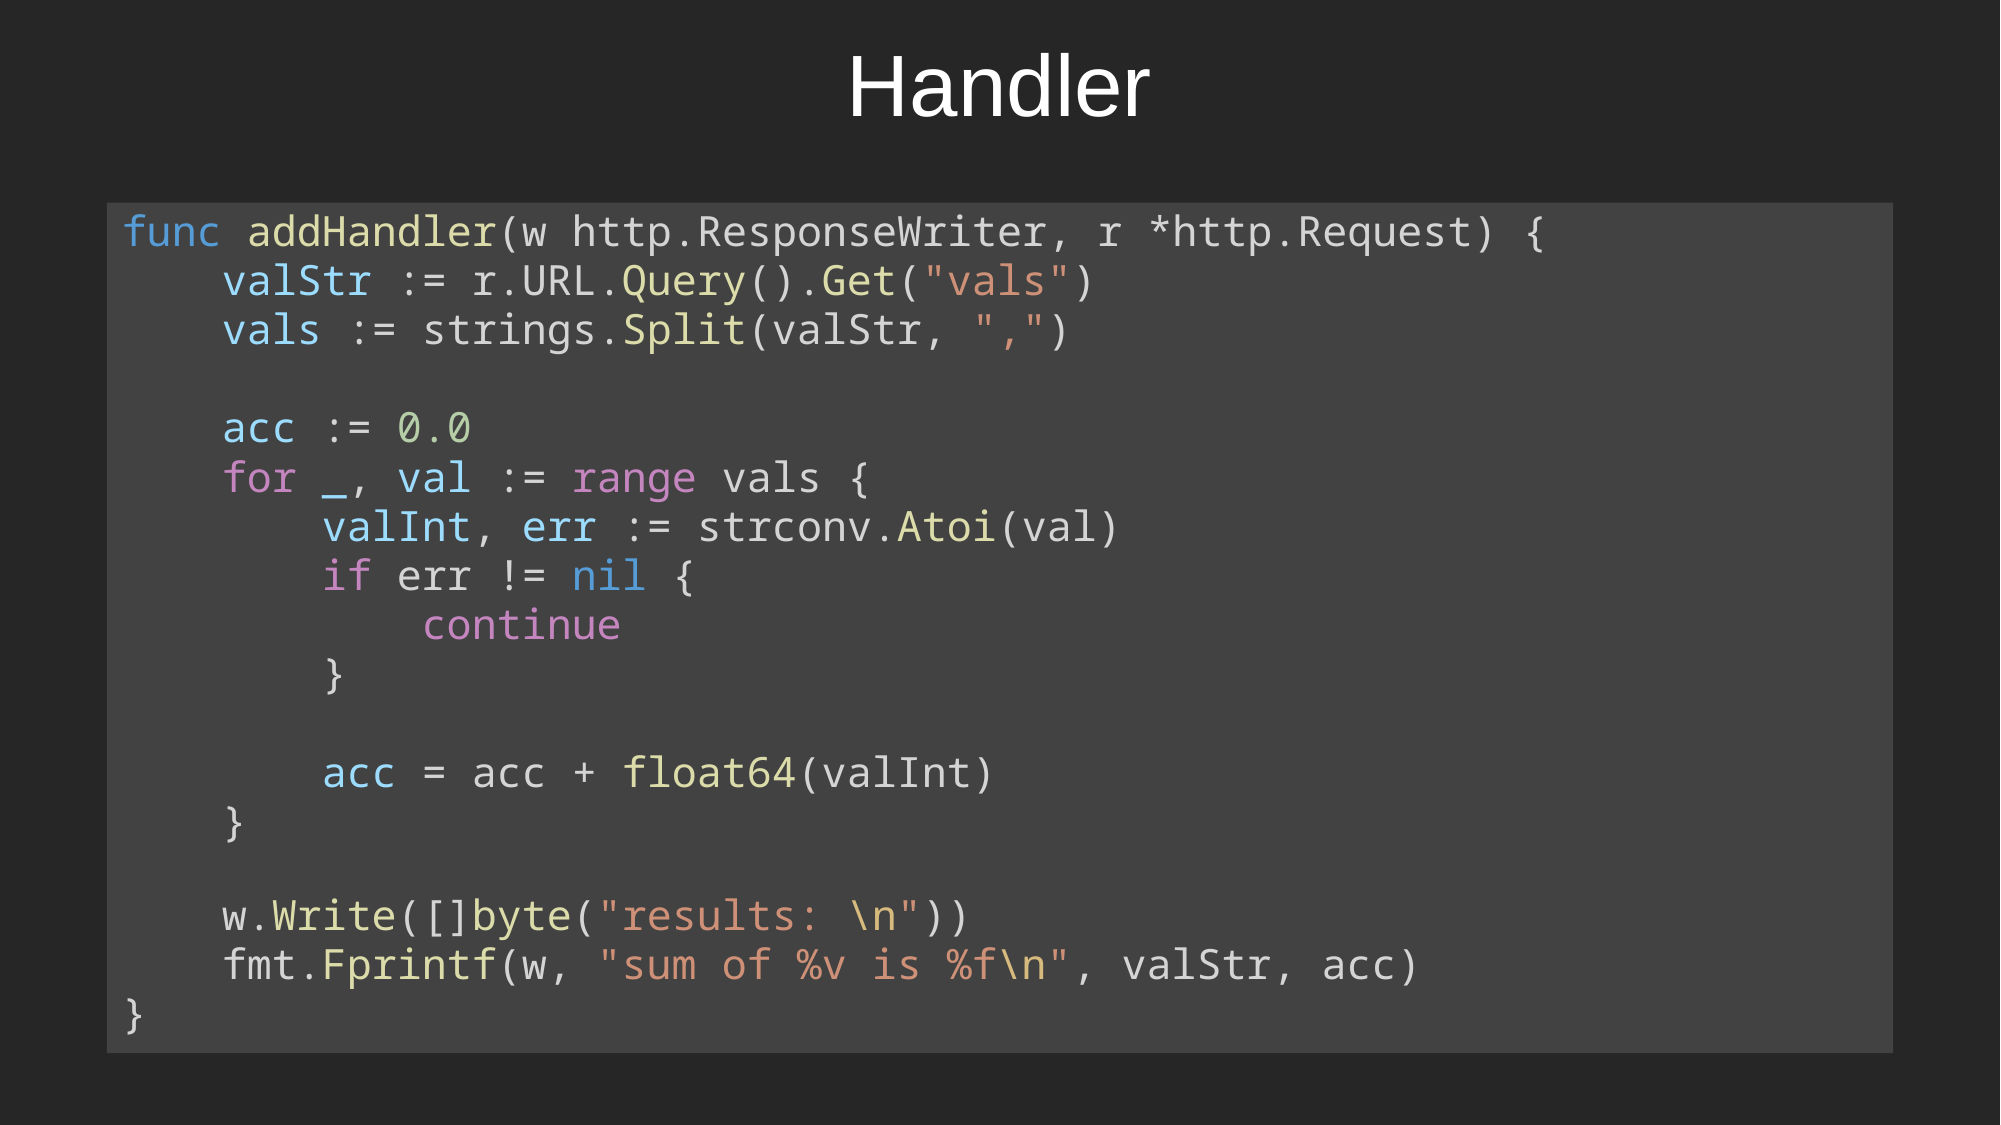

# Handler
func addHandler(w http.ResponseWriter, r *http.Request) {
    valStr := r.URL.Query().Get("vals")
    vals := strings.Split(valStr, ",")

    acc := 0.0
    for _, val := range vals {
        valInt, err := strconv.Atoi(val)
        if err != nil {
            continue
        }

        acc = acc + float64(valInt)
    }
    w.Write([]byte("results: \n"))
    fmt.Fprintf(w, "sum of %v is %f\n", valStr, acc)
}